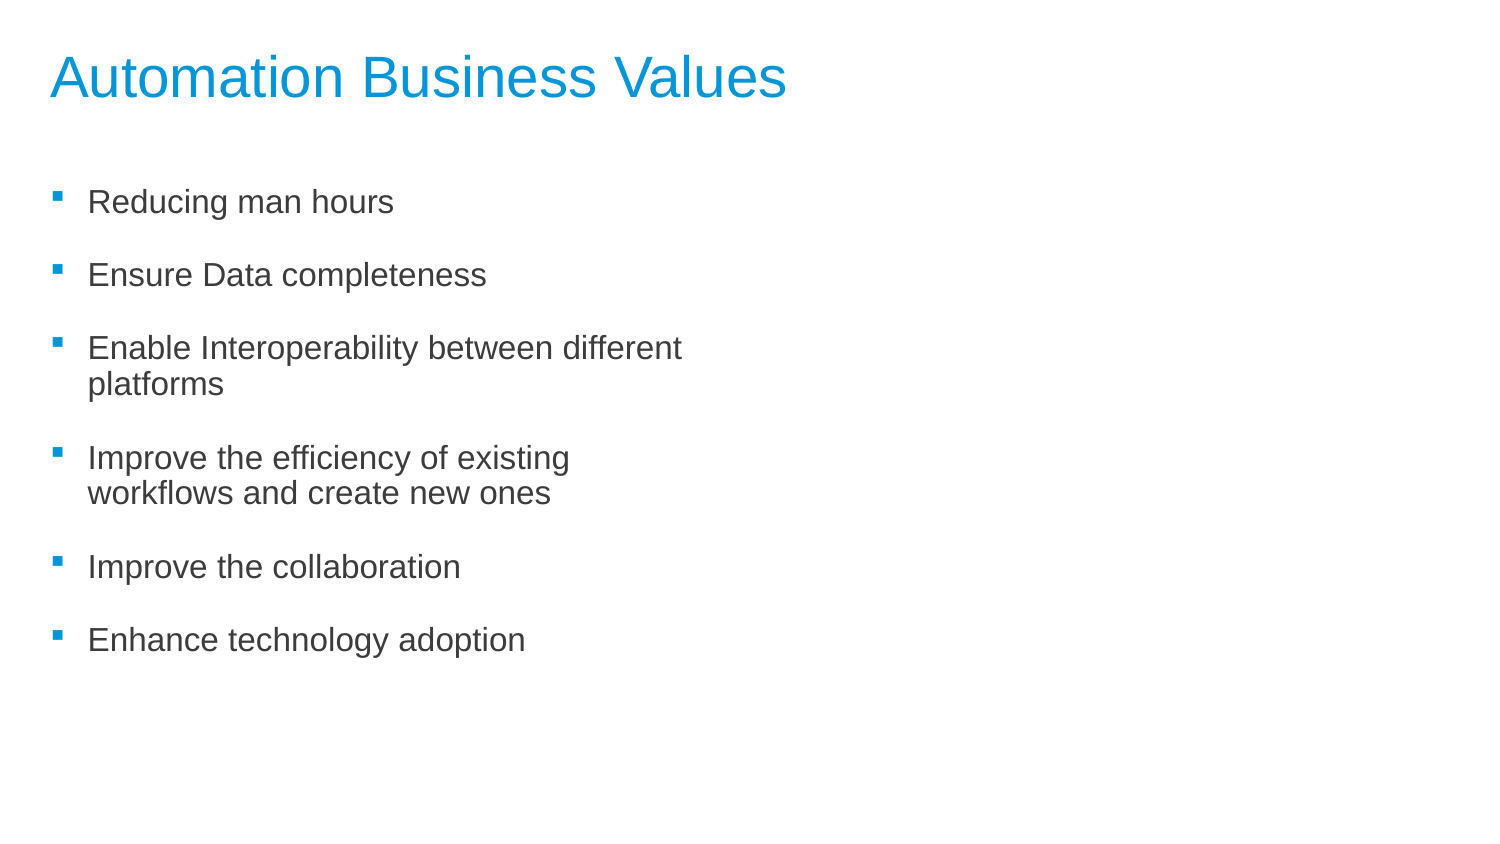

# Automation Business Values

Reducing man hours
Ensure Data completeness
Enable Interoperability between different platforms
Improve the efficiency of existing workflows and create new ones
Improve the collaboration
Enhance technology adoption